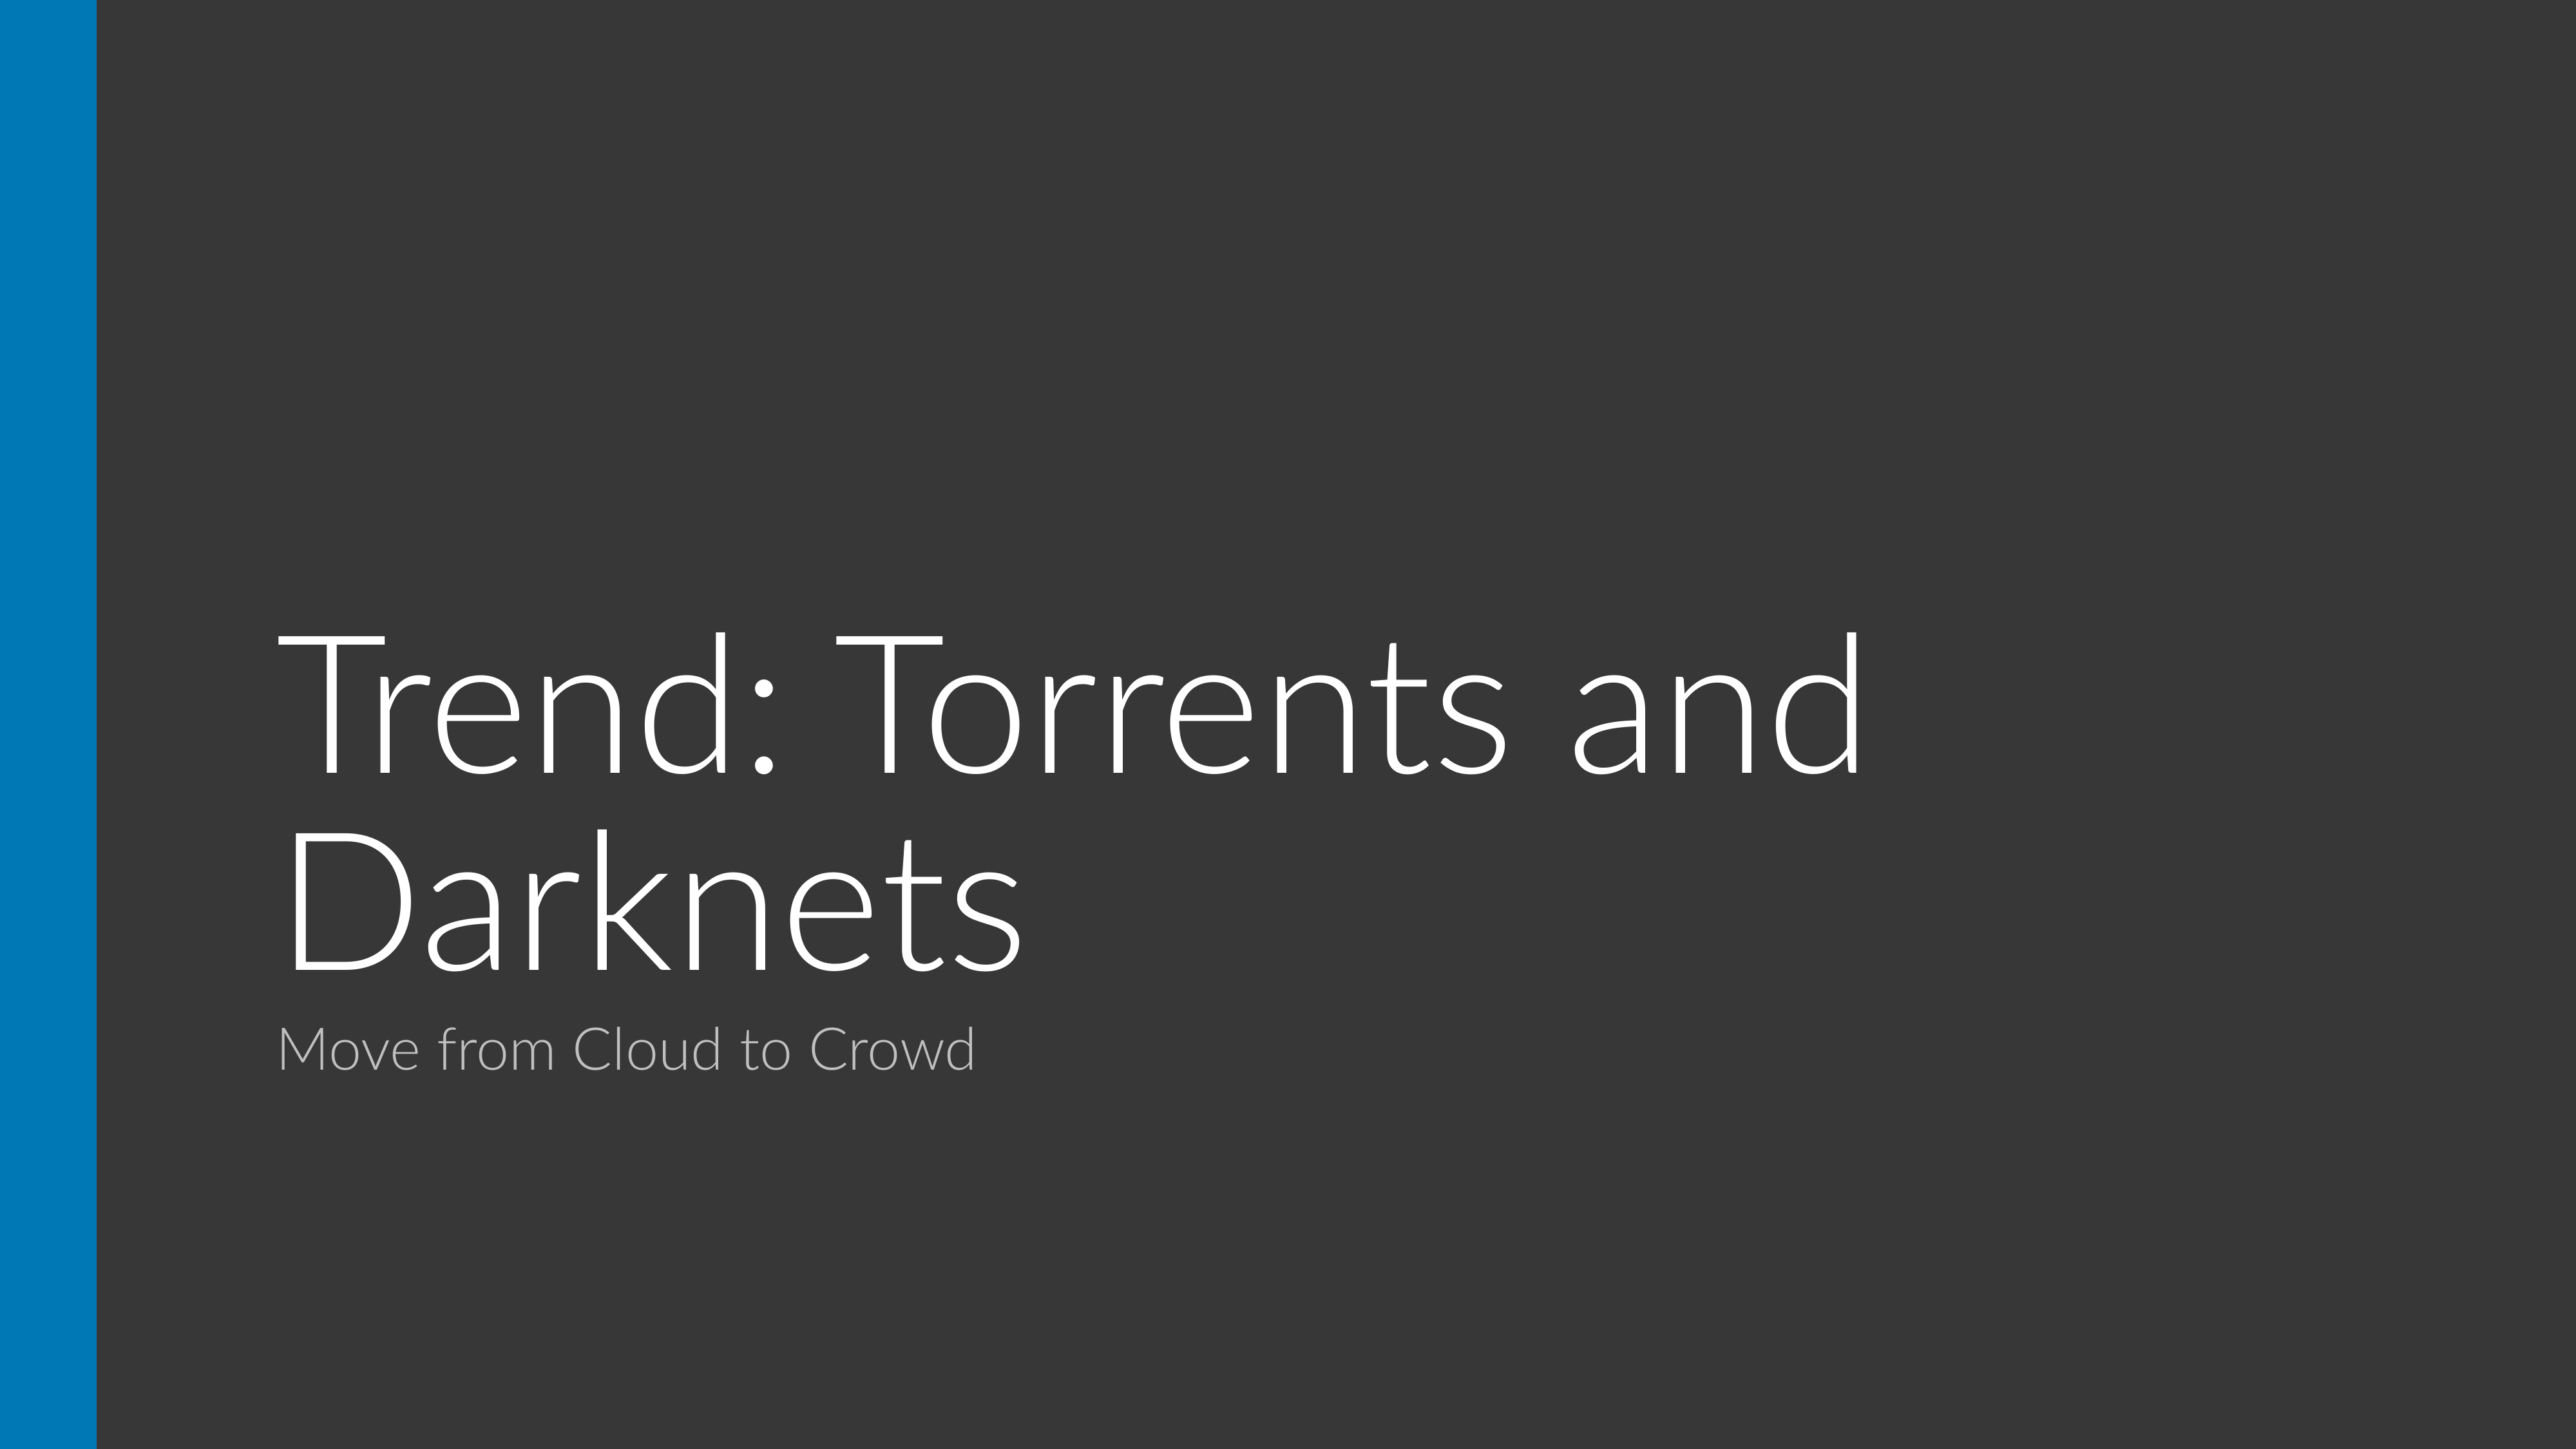

# Trend: Torrents and Darknets
Move from Cloud to Crowd